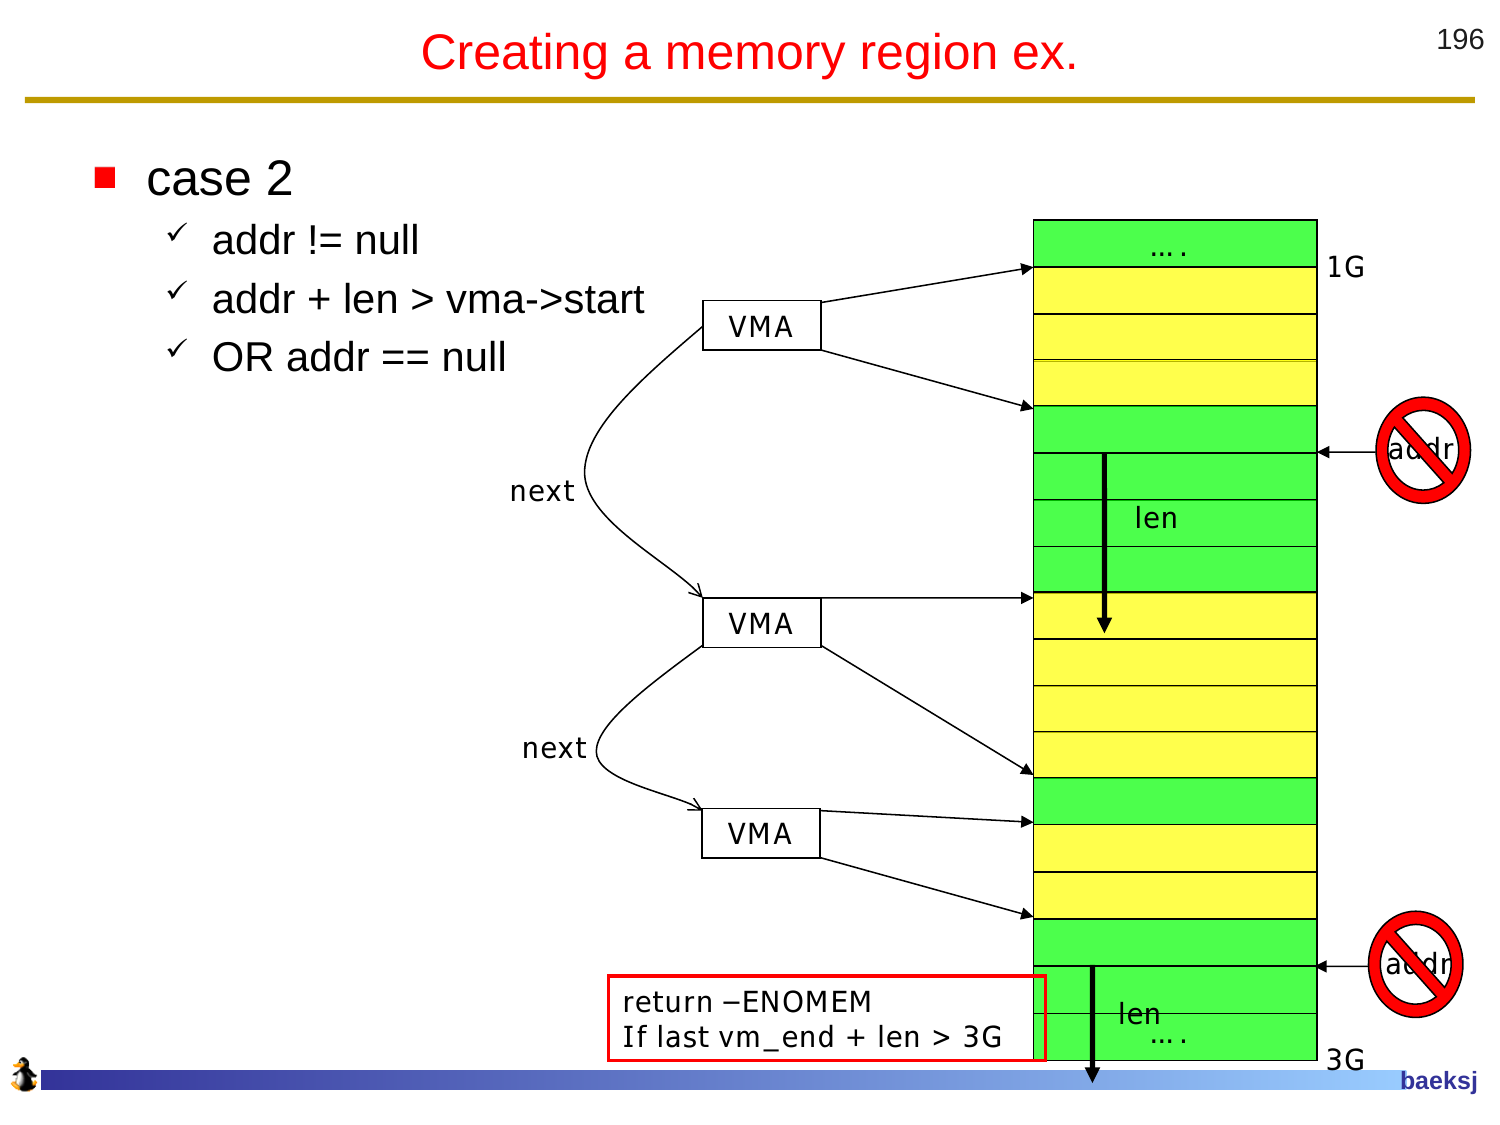

# Creating a memory region ex.
196
case 2
addr != null
addr + len > vma->start
OR addr == null

….
1G

VMA

addr

next
len

VMA

next

VMA

addr

return –ENOMEM
If last vm_end + len > 3G
len
….

3G